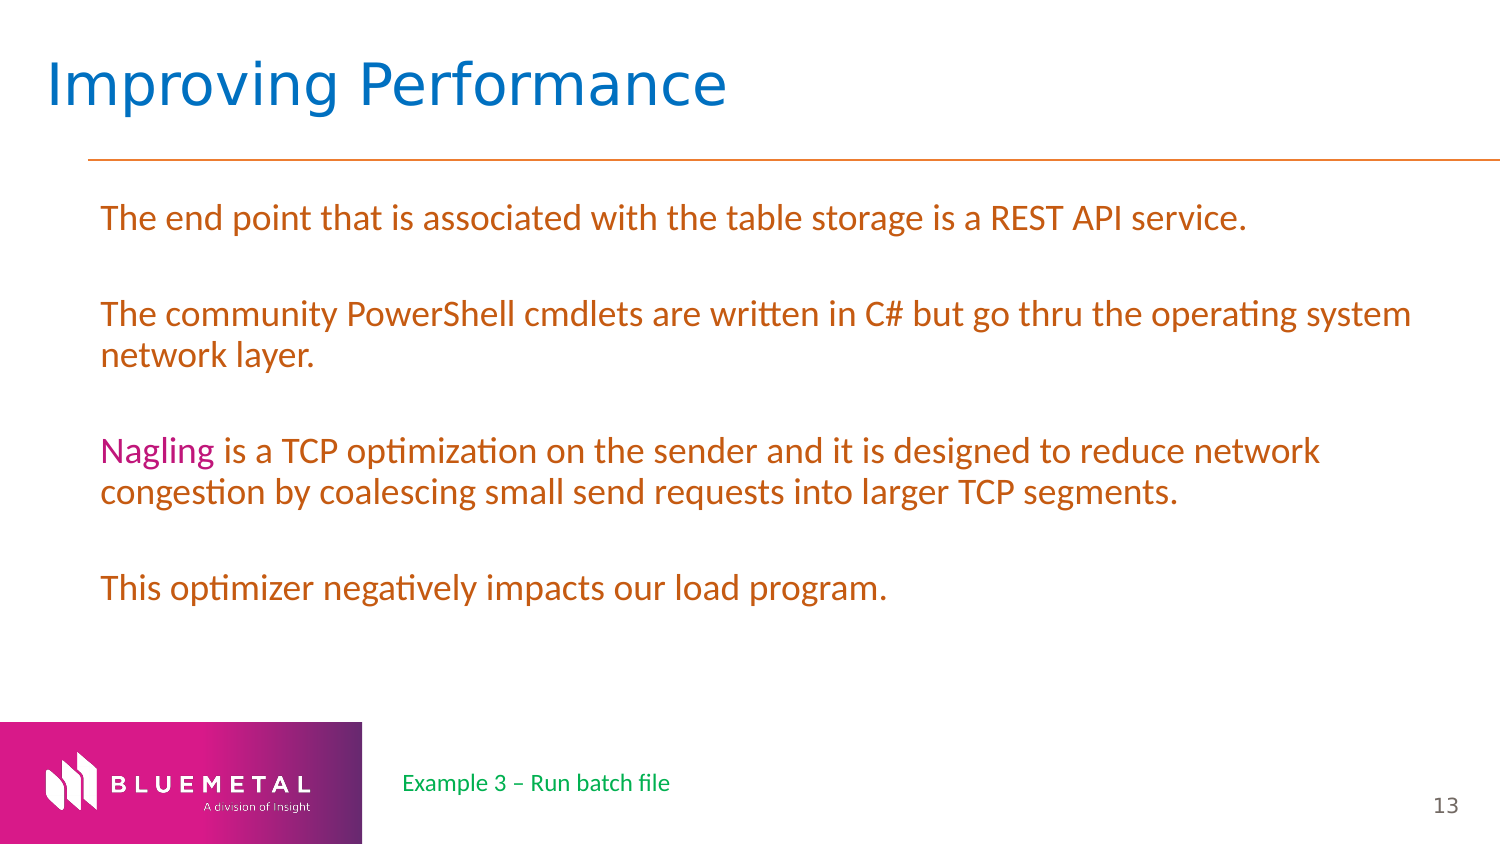

# Improving Performance

The end point that is associated with the table storage is a REST API service.

The community PowerShell cmdlets are written in C# but go thru the operating system network layer.

Nagling is a TCP optimization on the sender and it is designed to reduce network congestion by coalescing small send requests into larger TCP segments.

This optimizer negatively impacts our load program.

Example 3 – Run batch file